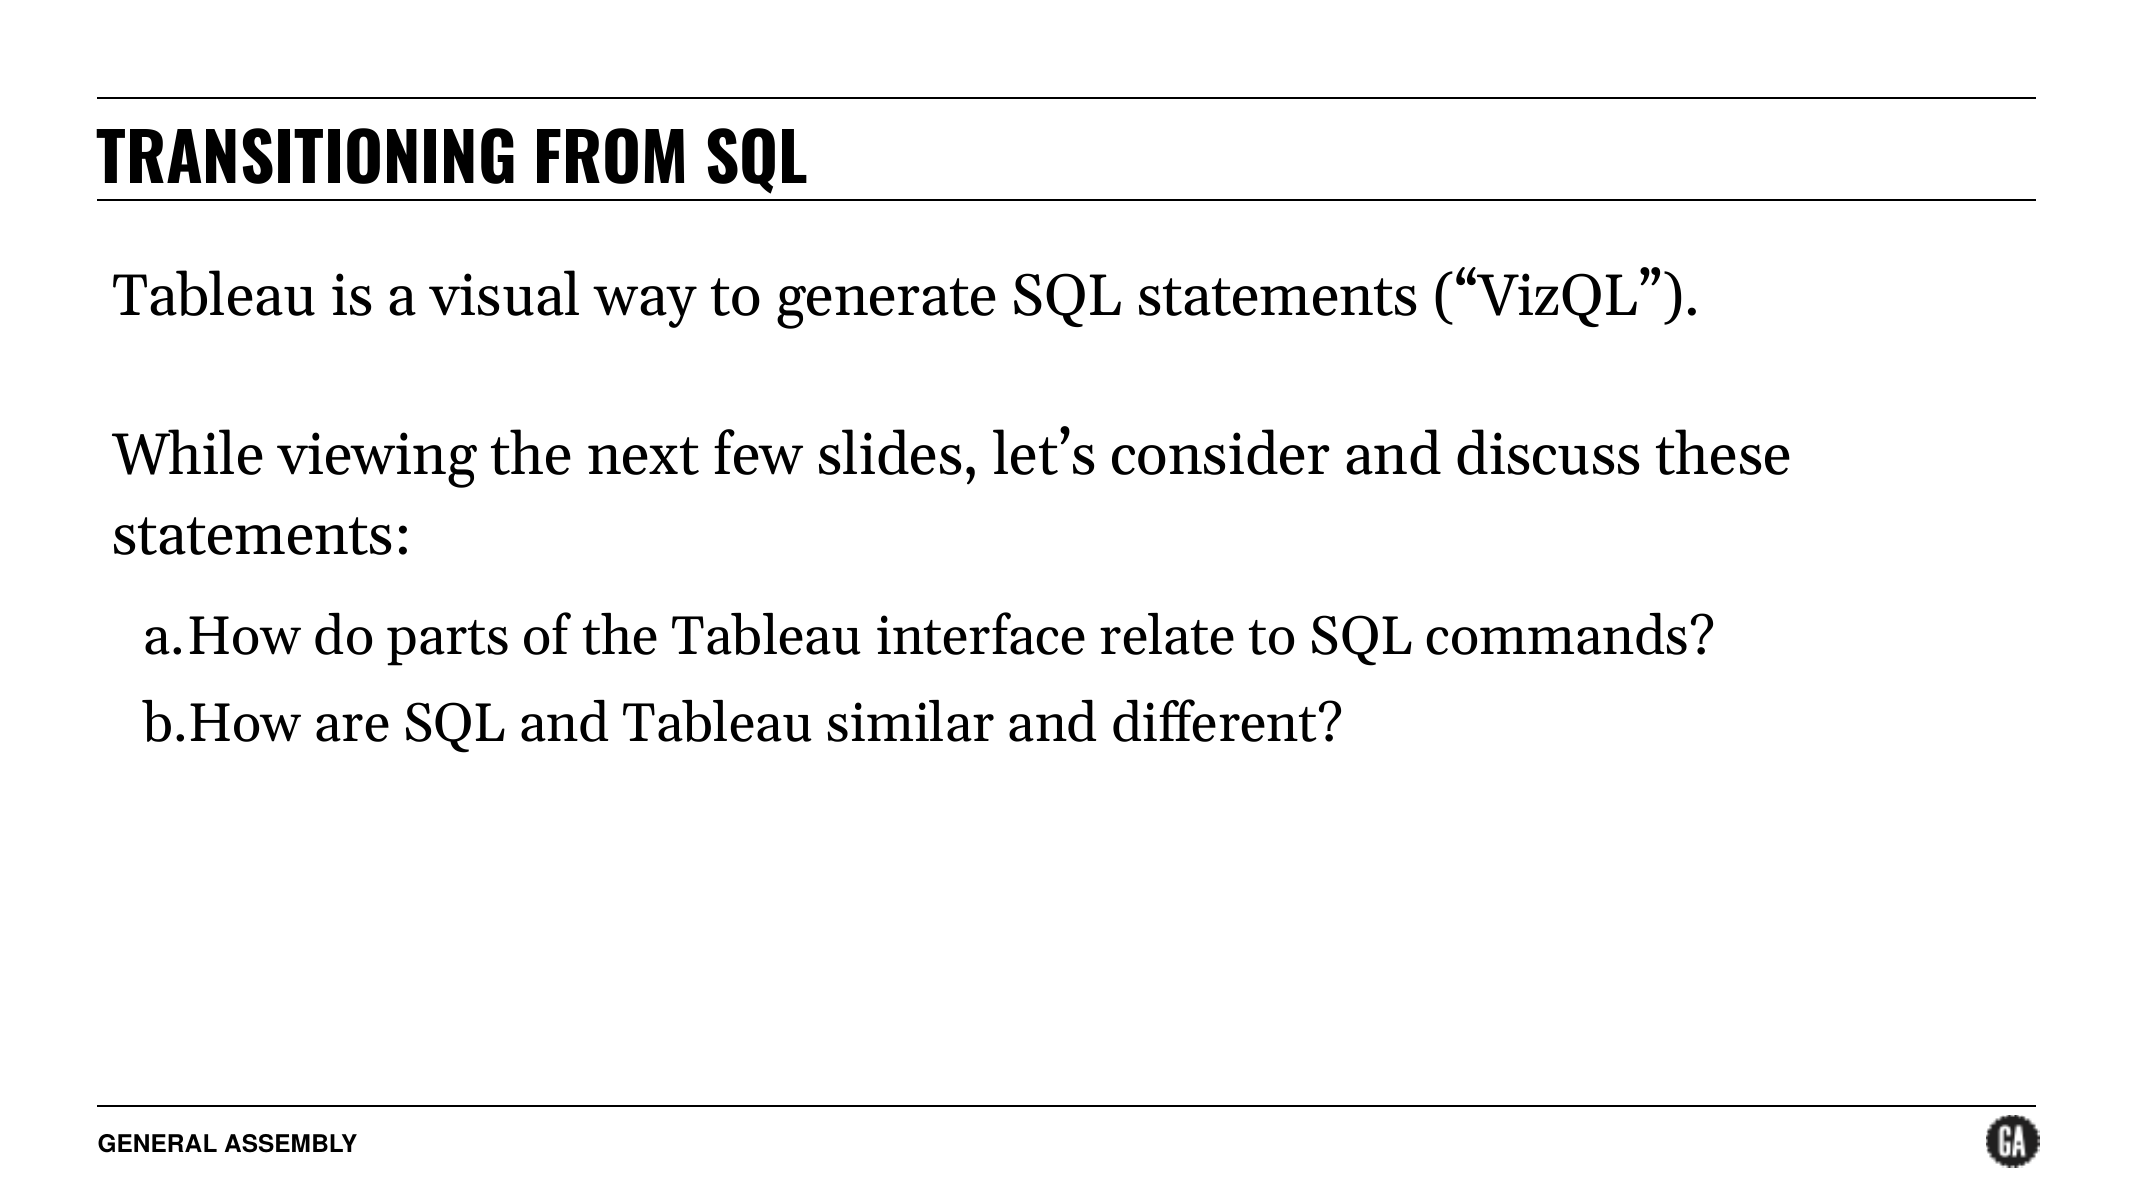

# TRANSITIONING FROM SQL
Tableau is a visual way to generate SQL statements (“VizQL”).

While viewing the next few slides, let’s consider and discuss these statements:
How do parts of the Tableau interface relate to SQL commands?
How are SQL and Tableau similar and different?